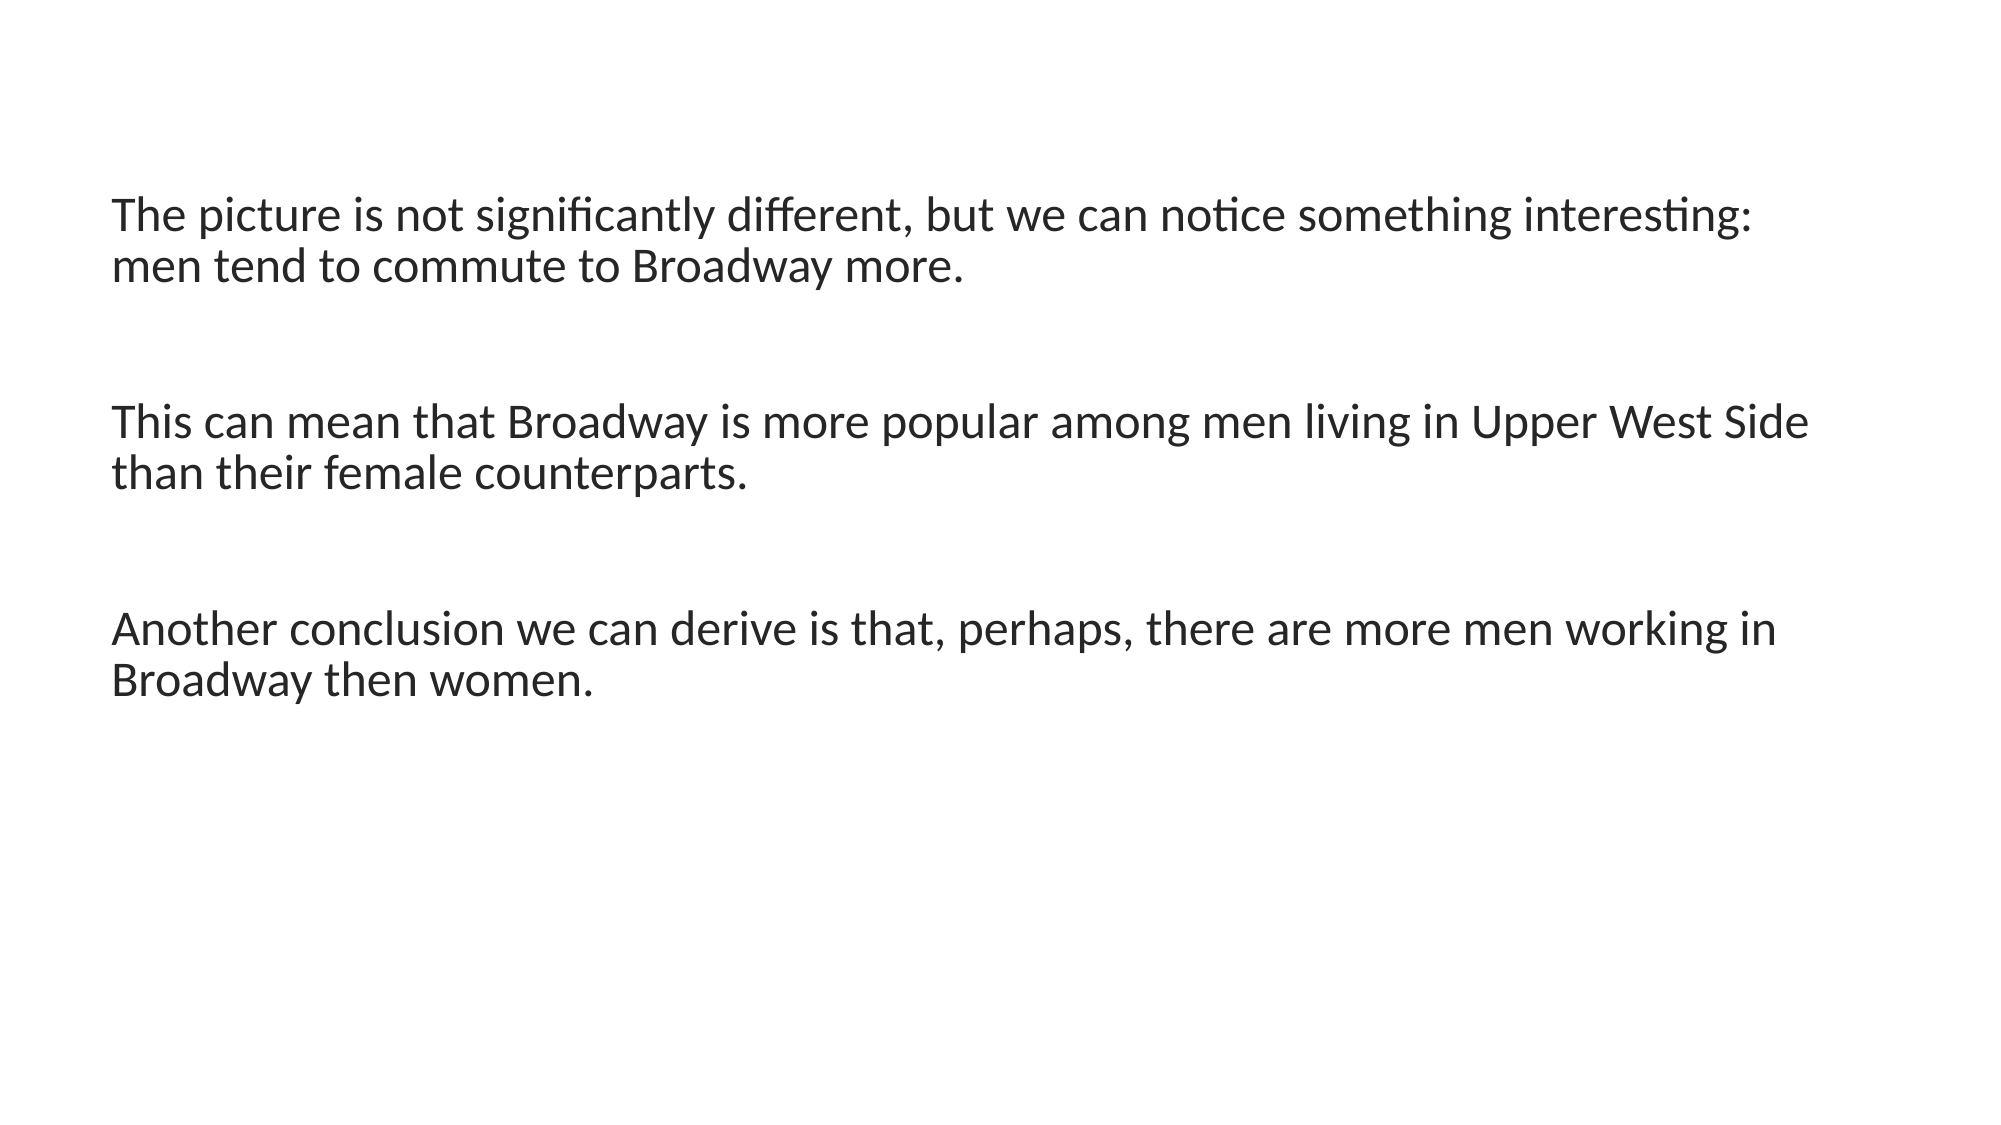

The picture is not significantly different, but we can notice something interesting: men tend to commute to Broadway more.

This can mean that Broadway is more popular among men living in Upper West Side than their female counterparts.

Another conclusion we can derive is that, perhaps, there are more men working in Broadway then women.